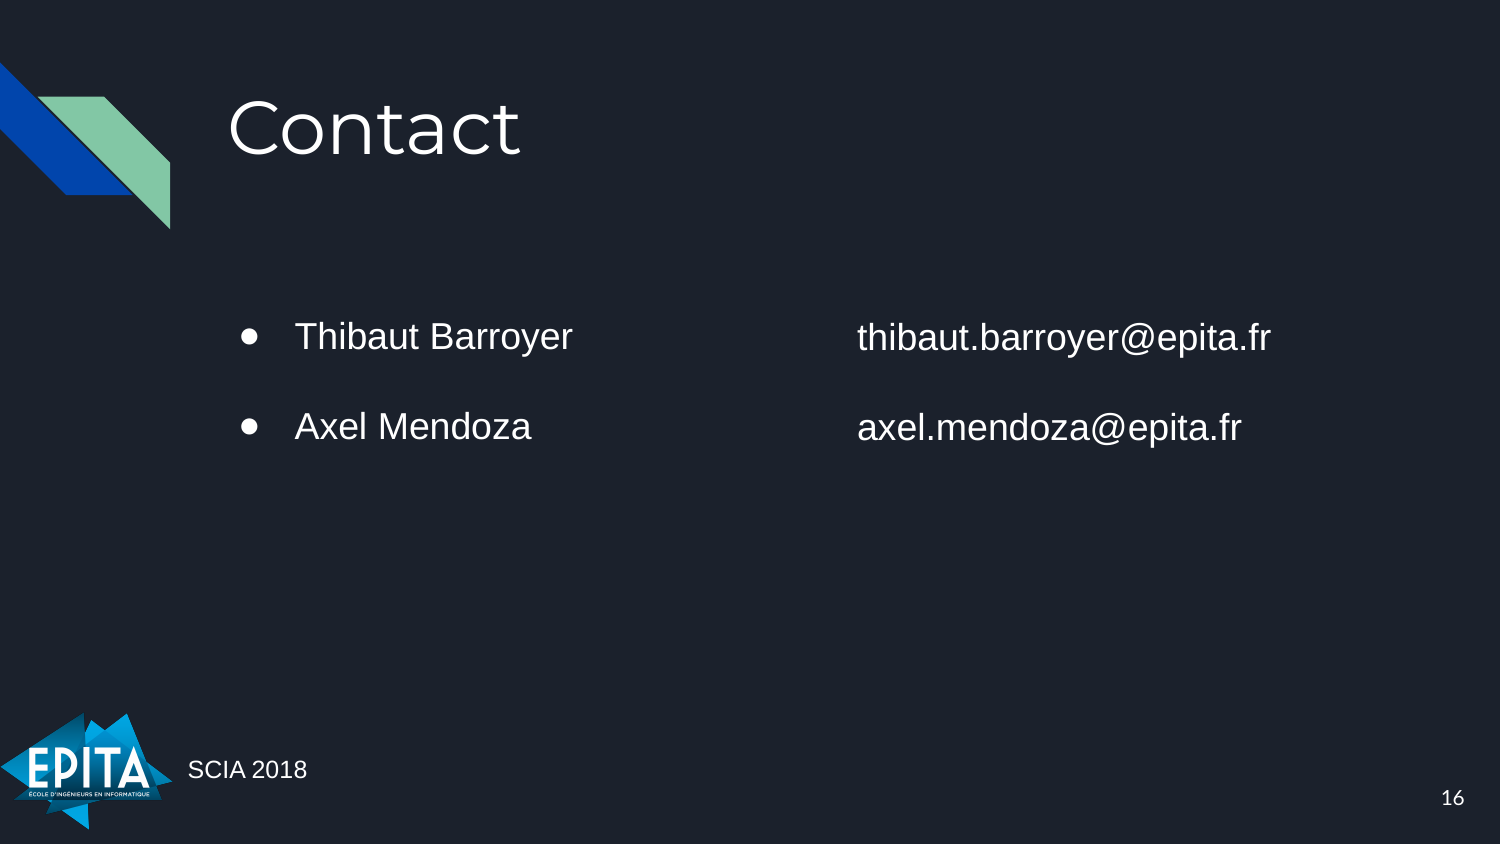

# Contact
Thibaut Barroyer
Axel Mendoza
thibaut.barroyer@epita.fr
axel.mendoza@epita.fr

16